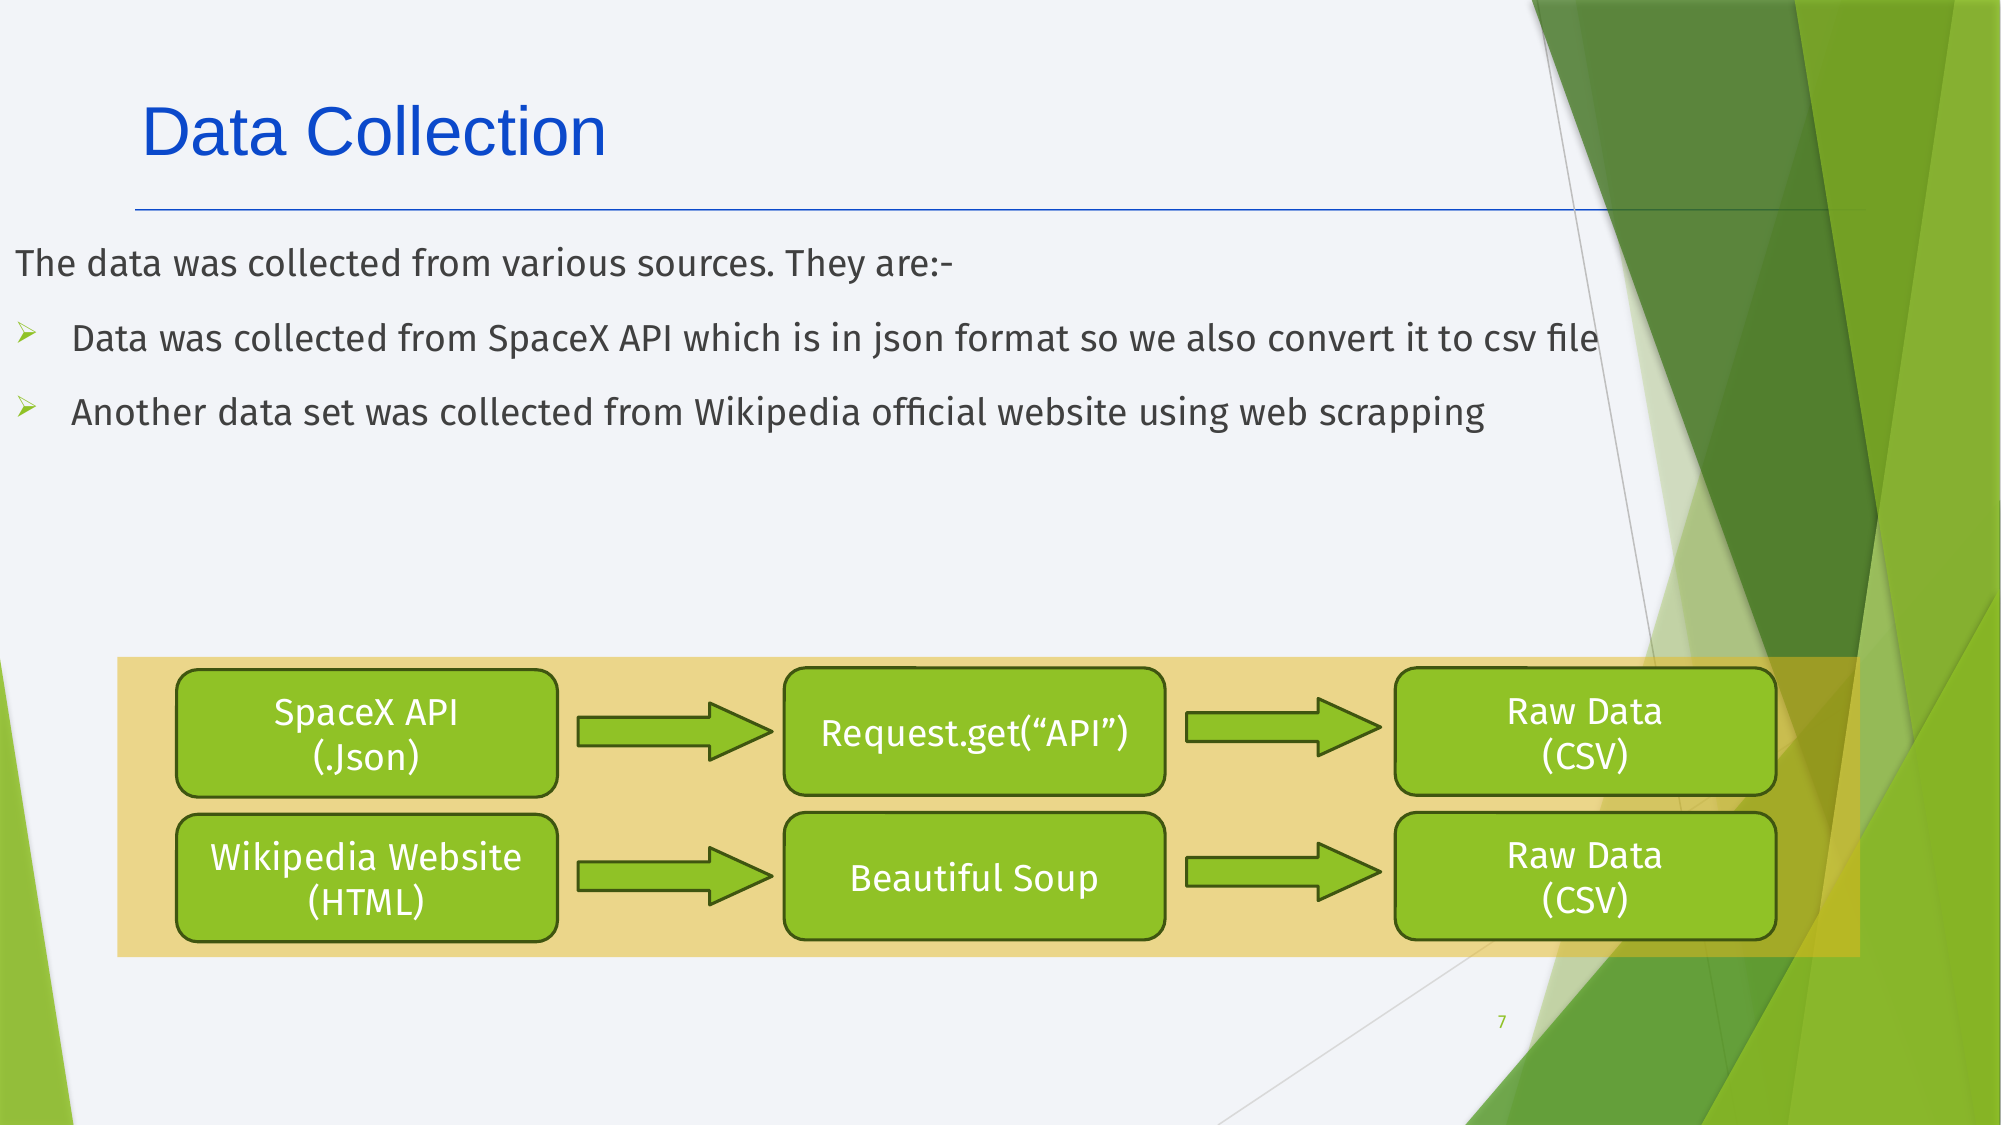

Data Collection
The data was collected from various sources. They are:-
Data was collected from SpaceX API which is in json format so we also convert it to csv file
Another data set was collected from Wikipedia official website using web scrapping

Request.get(“API”)
Raw Data
(CSV)
SpaceX API
(.Json)

Beautiful Soup
Raw Data
(CSV)
Wikipedia Website
(HTML)

7